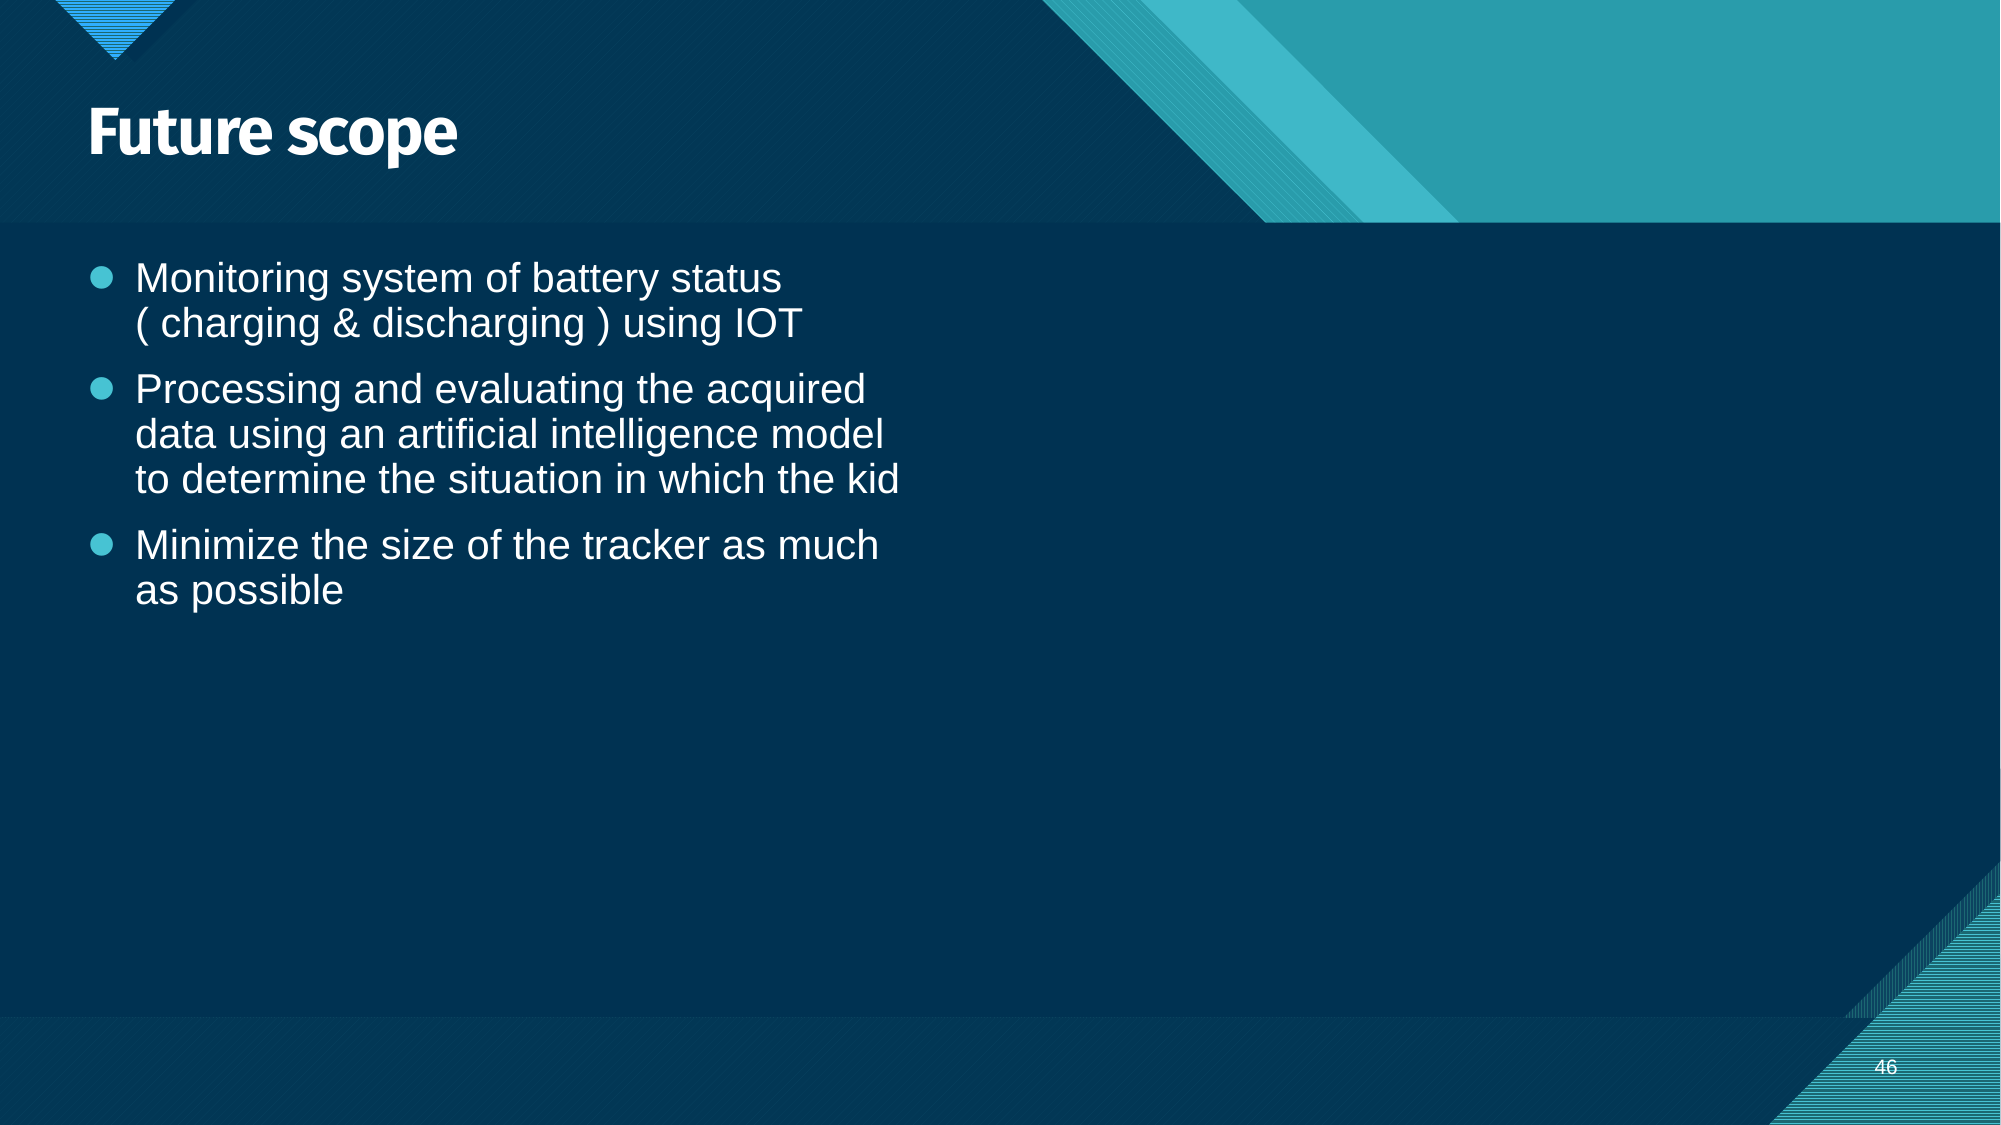

# Future scope
Monitoring system of battery status ( charging & discharging ) using IOT
Processing and evaluating the acquired data using an artificial intelligence model to determine the situation in which the kid
Minimize the size of the tracker as much as possible

46